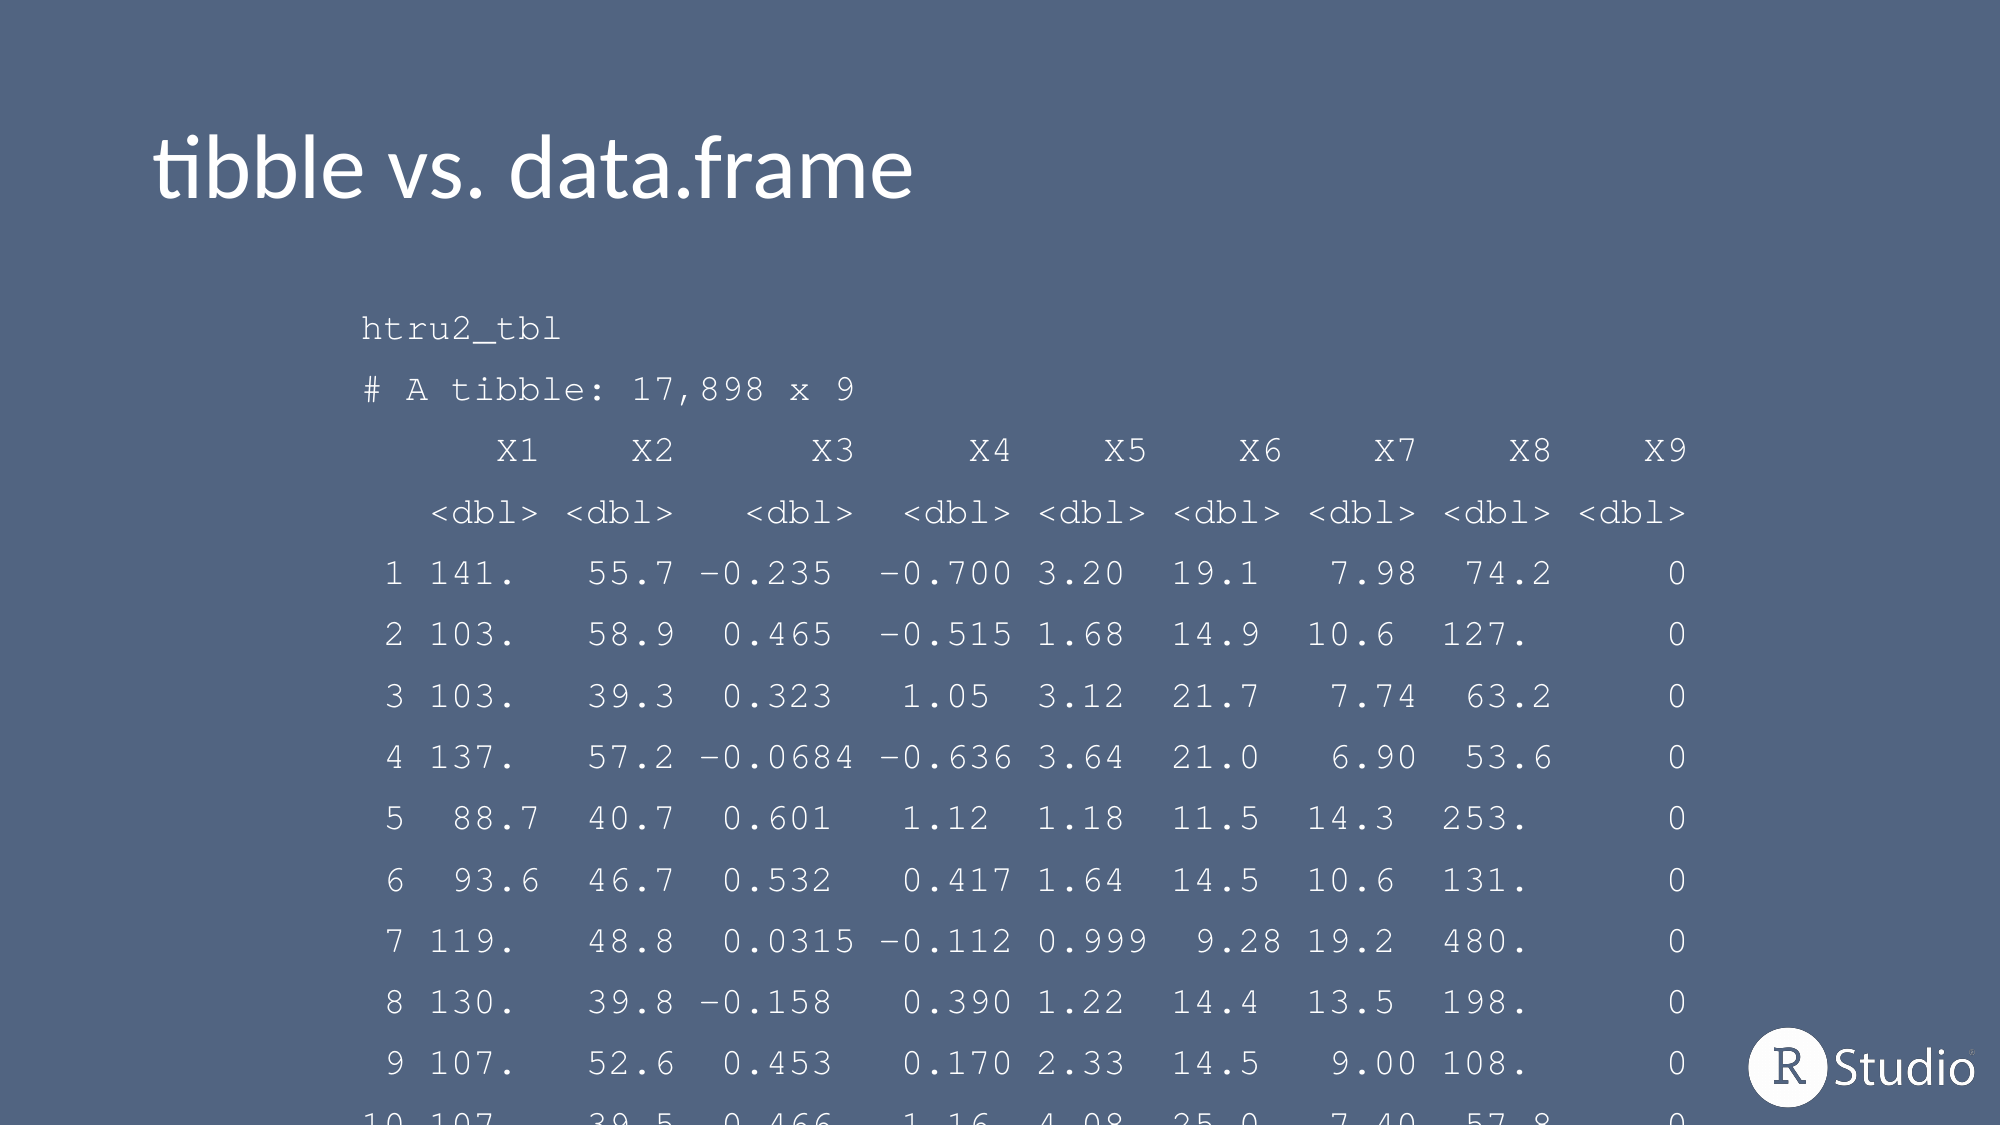

# tibble vs. data.frame
htru2_tbl
# A tibble: 17,898 x 9
      X1    X2      X3     X4    X5    X6    X7    X8    X9
   <dbl> <dbl>   <dbl>  <dbl> <dbl> <dbl> <dbl> <dbl> <dbl>
 1 141.   55.7 -0.235  -0.700 3.20  19.1   7.98  74.2     0
 2 103.   58.9  0.465  -0.515 1.68  14.9  10.6  127.      0
 3 103.   39.3  0.323   1.05  3.12  21.7   7.74  63.2     0
 4 137.   57.2 -0.0684 -0.636 3.64  21.0   6.90  53.6     0
 5  88.7  40.7  0.601   1.12  1.18  11.5  14.3  253.      0
 6  93.6  46.7  0.532   0.417 1.64  14.5  10.6  131.      0
 7 119.   48.8  0.0315 -0.112 0.999  9.28 19.2  480.      0
 8 130.   39.8 -0.158   0.390 1.22  14.4  13.5  198.      0
 9 107.   52.6  0.453   0.170 2.33  14.5   9.00 108.      0
10 107.   39.5  0.466   1.16  4.08  25.0   7.40  57.8     0
# … with 17,888 more rows